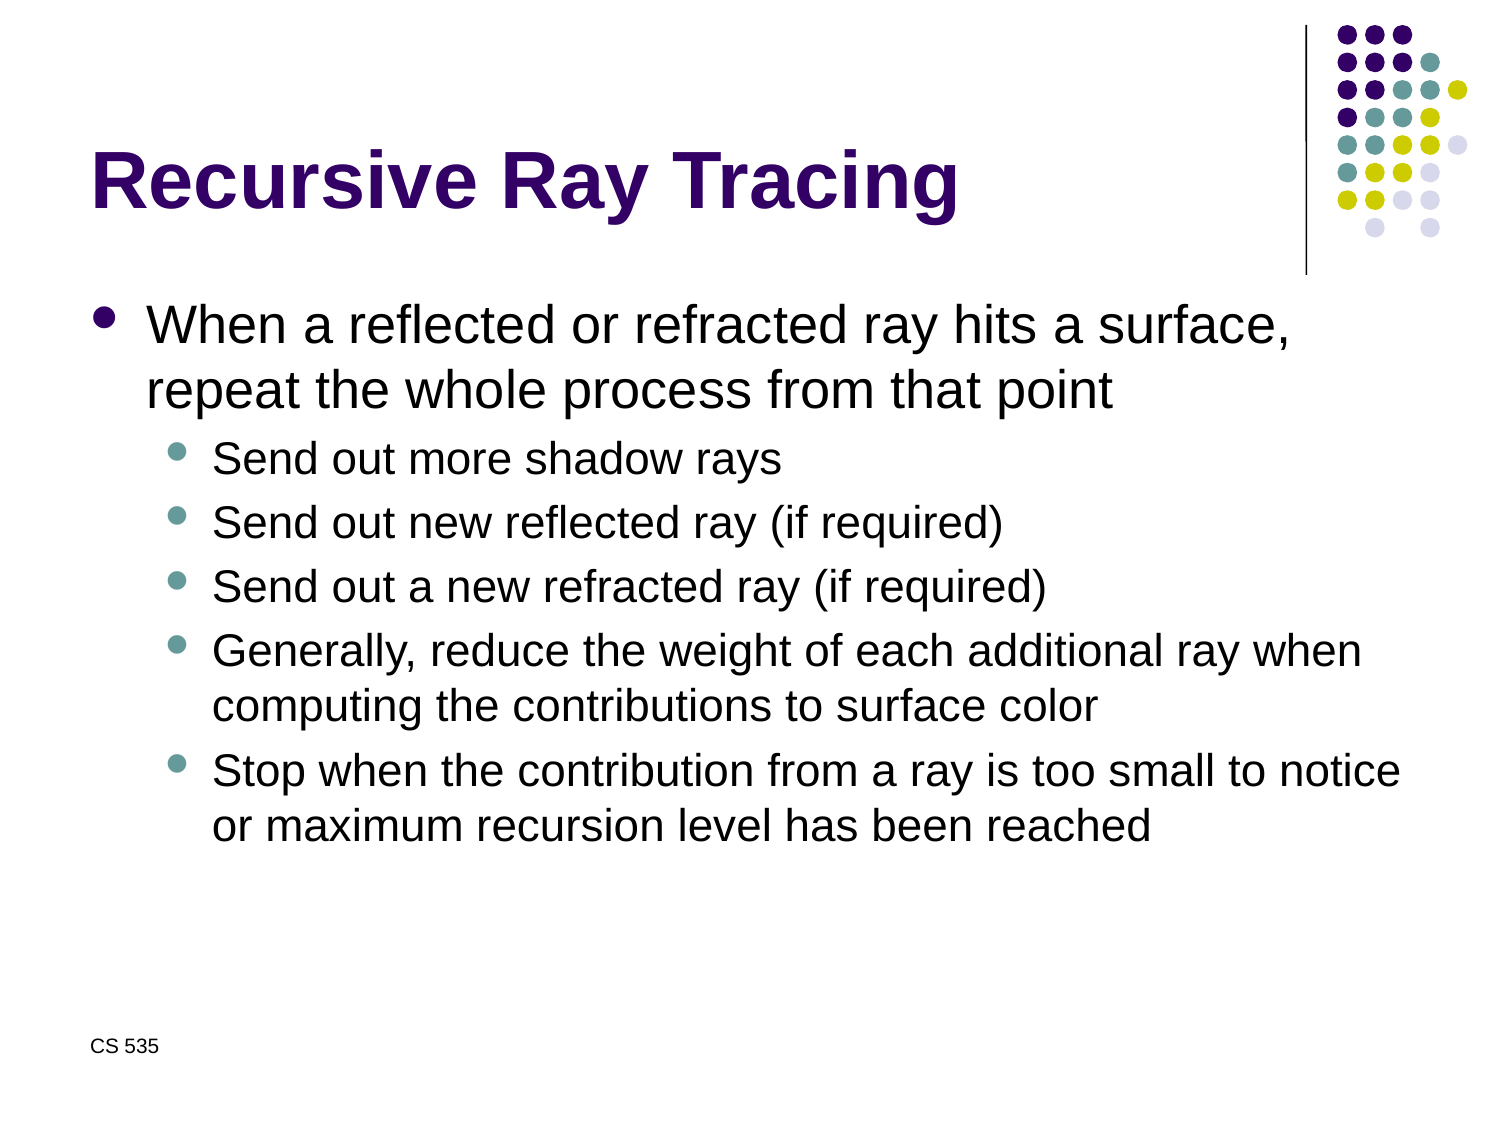

# Recursive Ray Tracing
When a reflected or refracted ray hits a surface, repeat the whole process from that point
Send out more shadow rays
Send out new reflected ray (if required)
Send out a new refracted ray (if required)
Generally, reduce the weight of each additional ray when computing the contributions to surface color
Stop when the contribution from a ray is too small to notice or maximum recursion level has been reached
CS 535